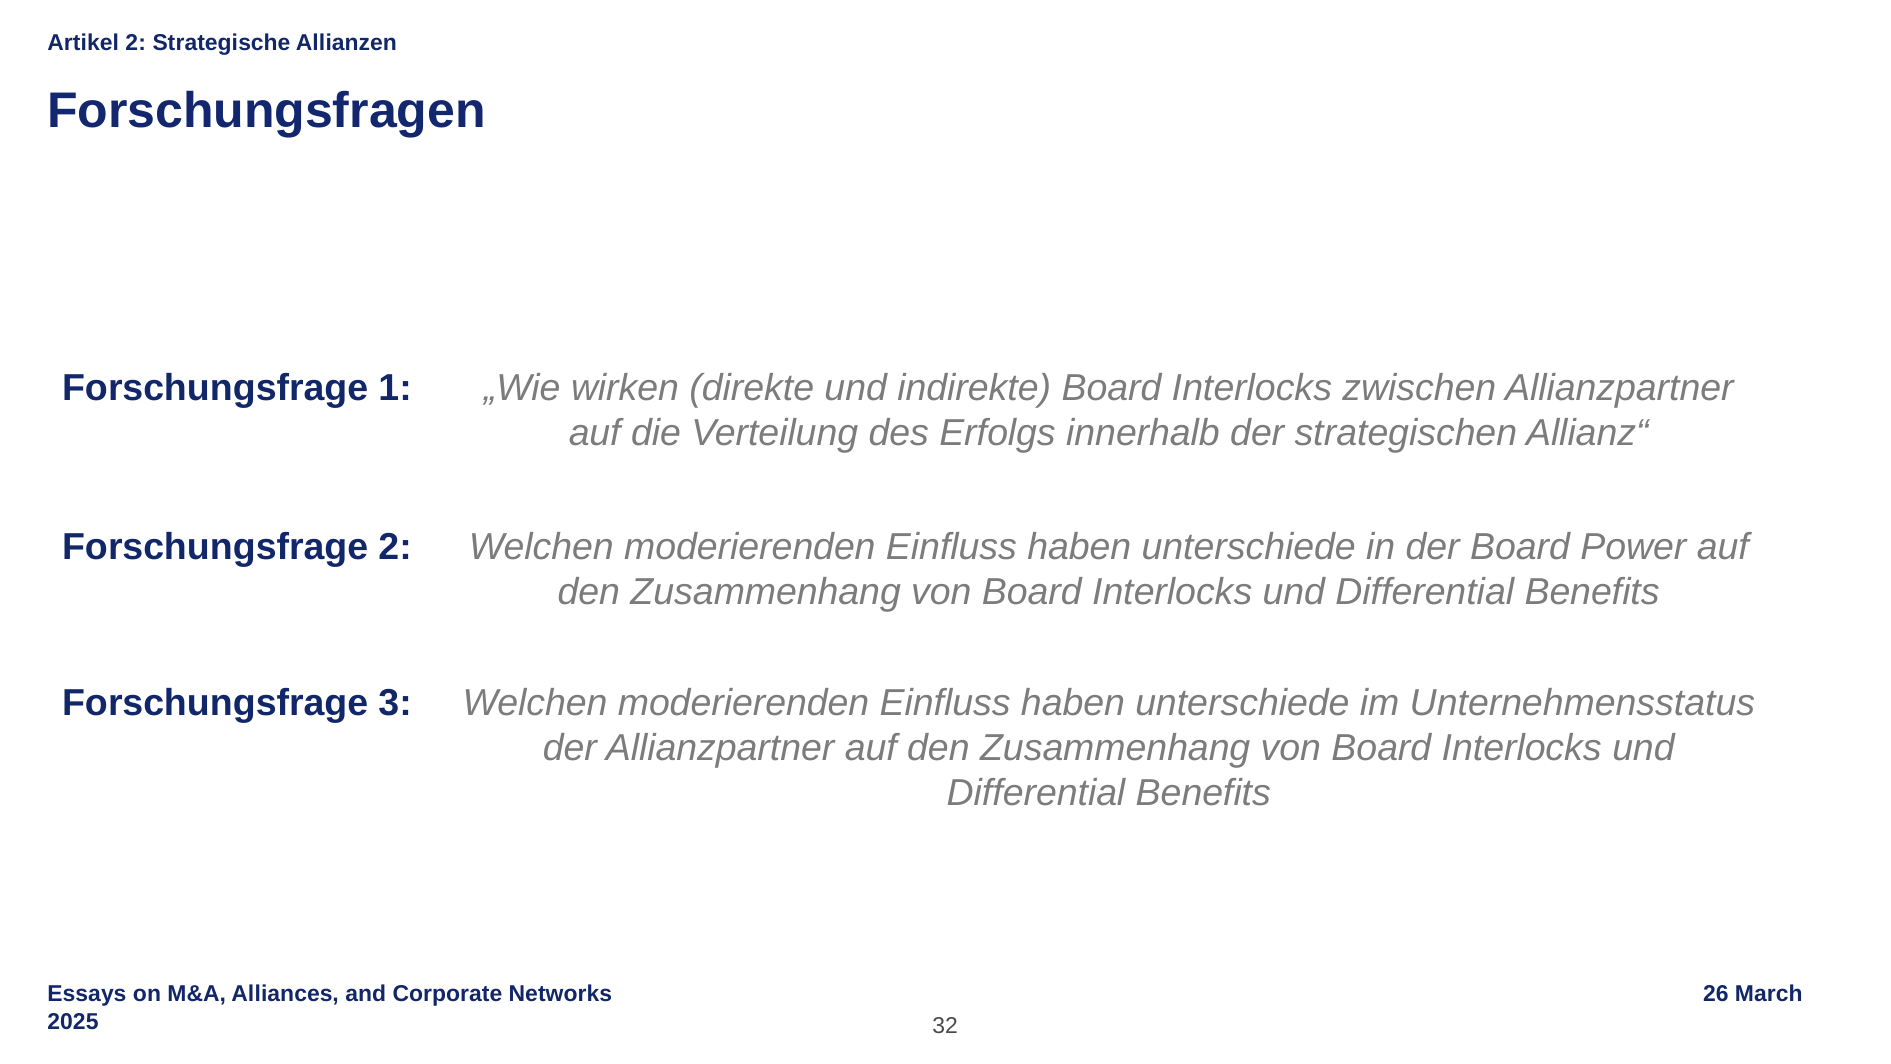

Artikel 2: Strategische Allianzen
Forschungsfragen
Forschungsfrage 1:
„Wie wirken (direkte und indirekte) Board Interlocks zwischen Allianzpartner auf die Verteilung des Erfolgs innerhalb der strategischen Allianz“
Forschungsfrage 2:
Welchen moderierenden Einfluss haben unterschiede in der Board Power auf den Zusammenhang von Board Interlocks und Differential Benefits
Forschungsfrage 3:
Welchen moderierenden Einfluss haben unterschiede im Unternehmensstatus der Allianzpartner auf den Zusammenhang von Board Interlocks und Differential Benefits